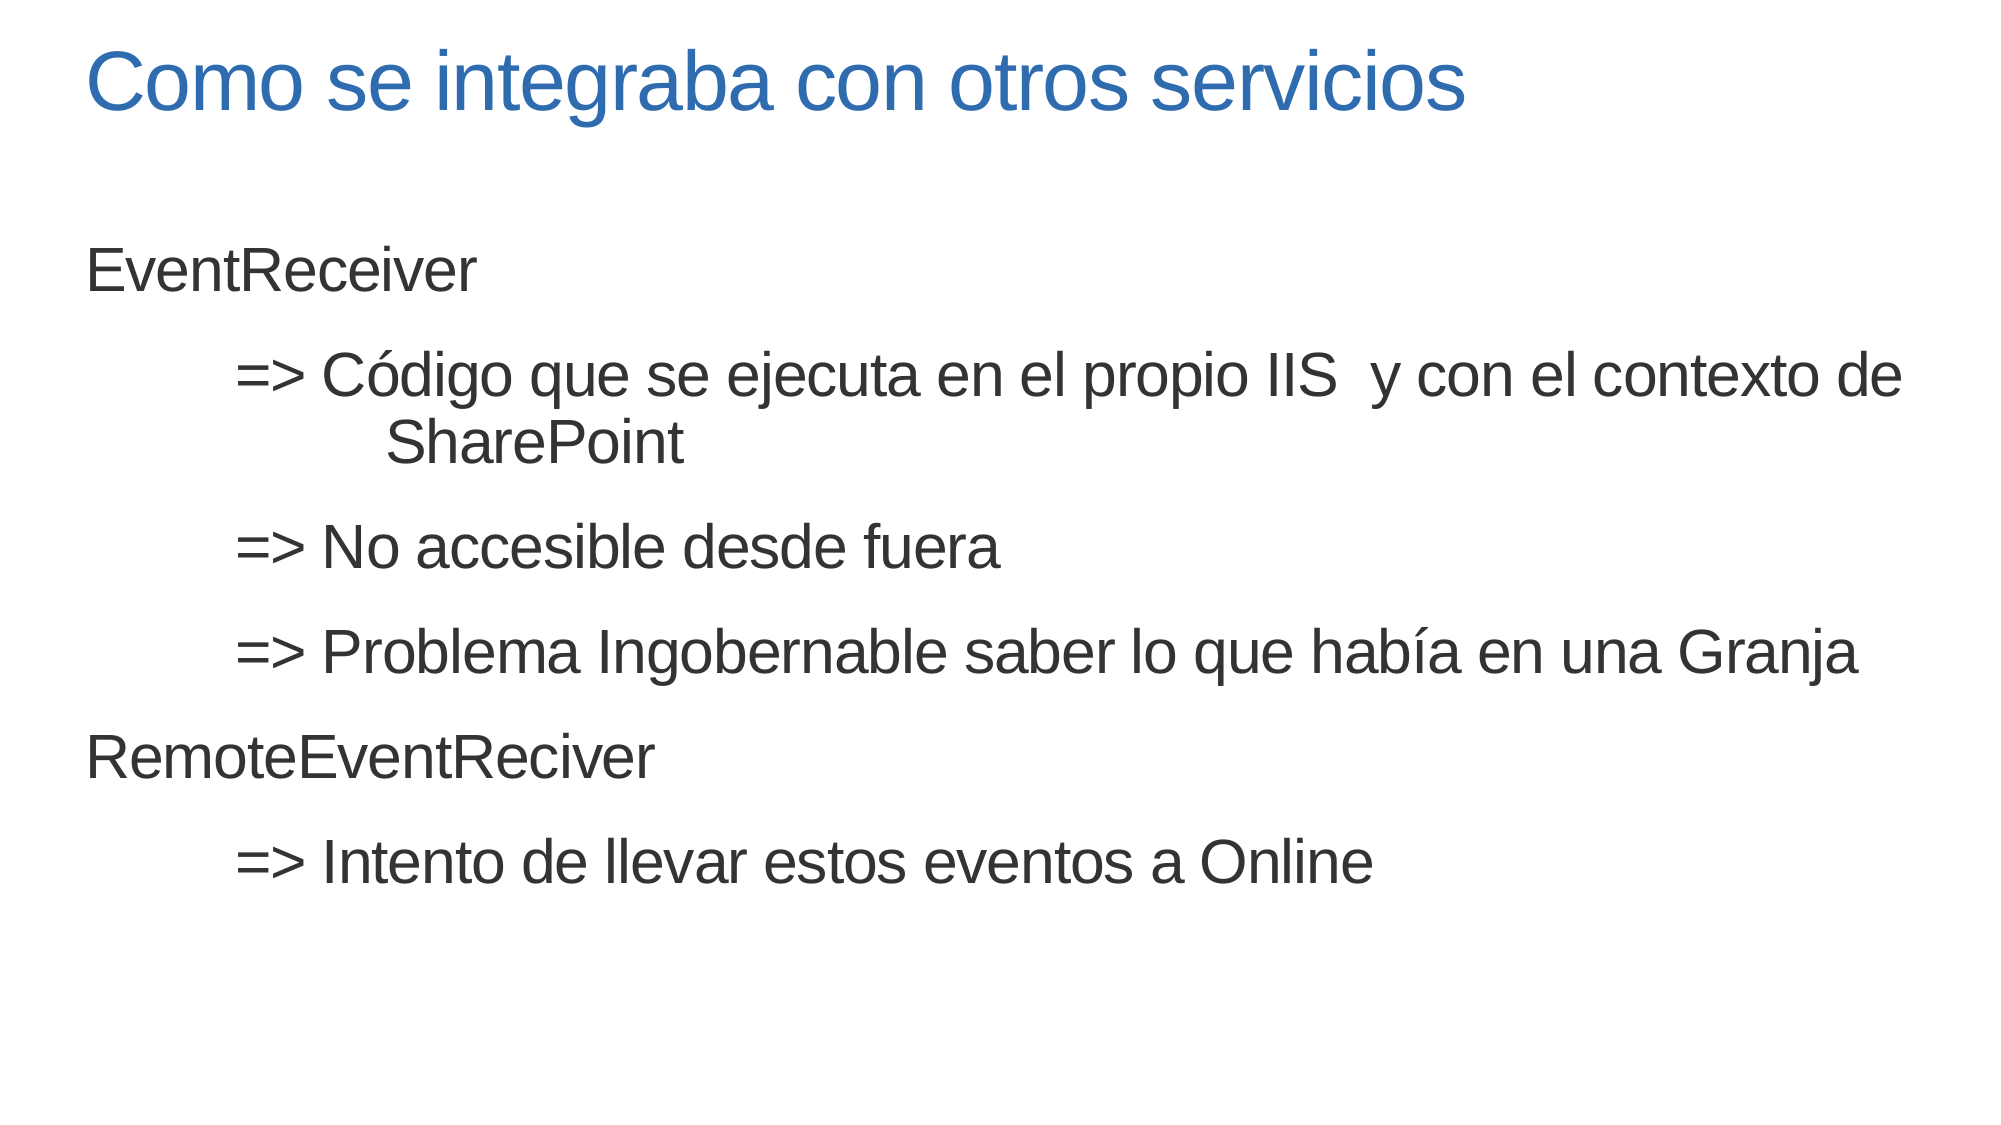

# Como se integraba con otros servicios
EventReceiver
	=> Código que se ejecuta en el propio IIS  y con el contexto de 		SharePoint
	=> No accesible desde fuera
	=> Problema Ingobernable saber lo que había en una Granja
RemoteEventReciver
	=> Intento de llevar estos eventos a Online